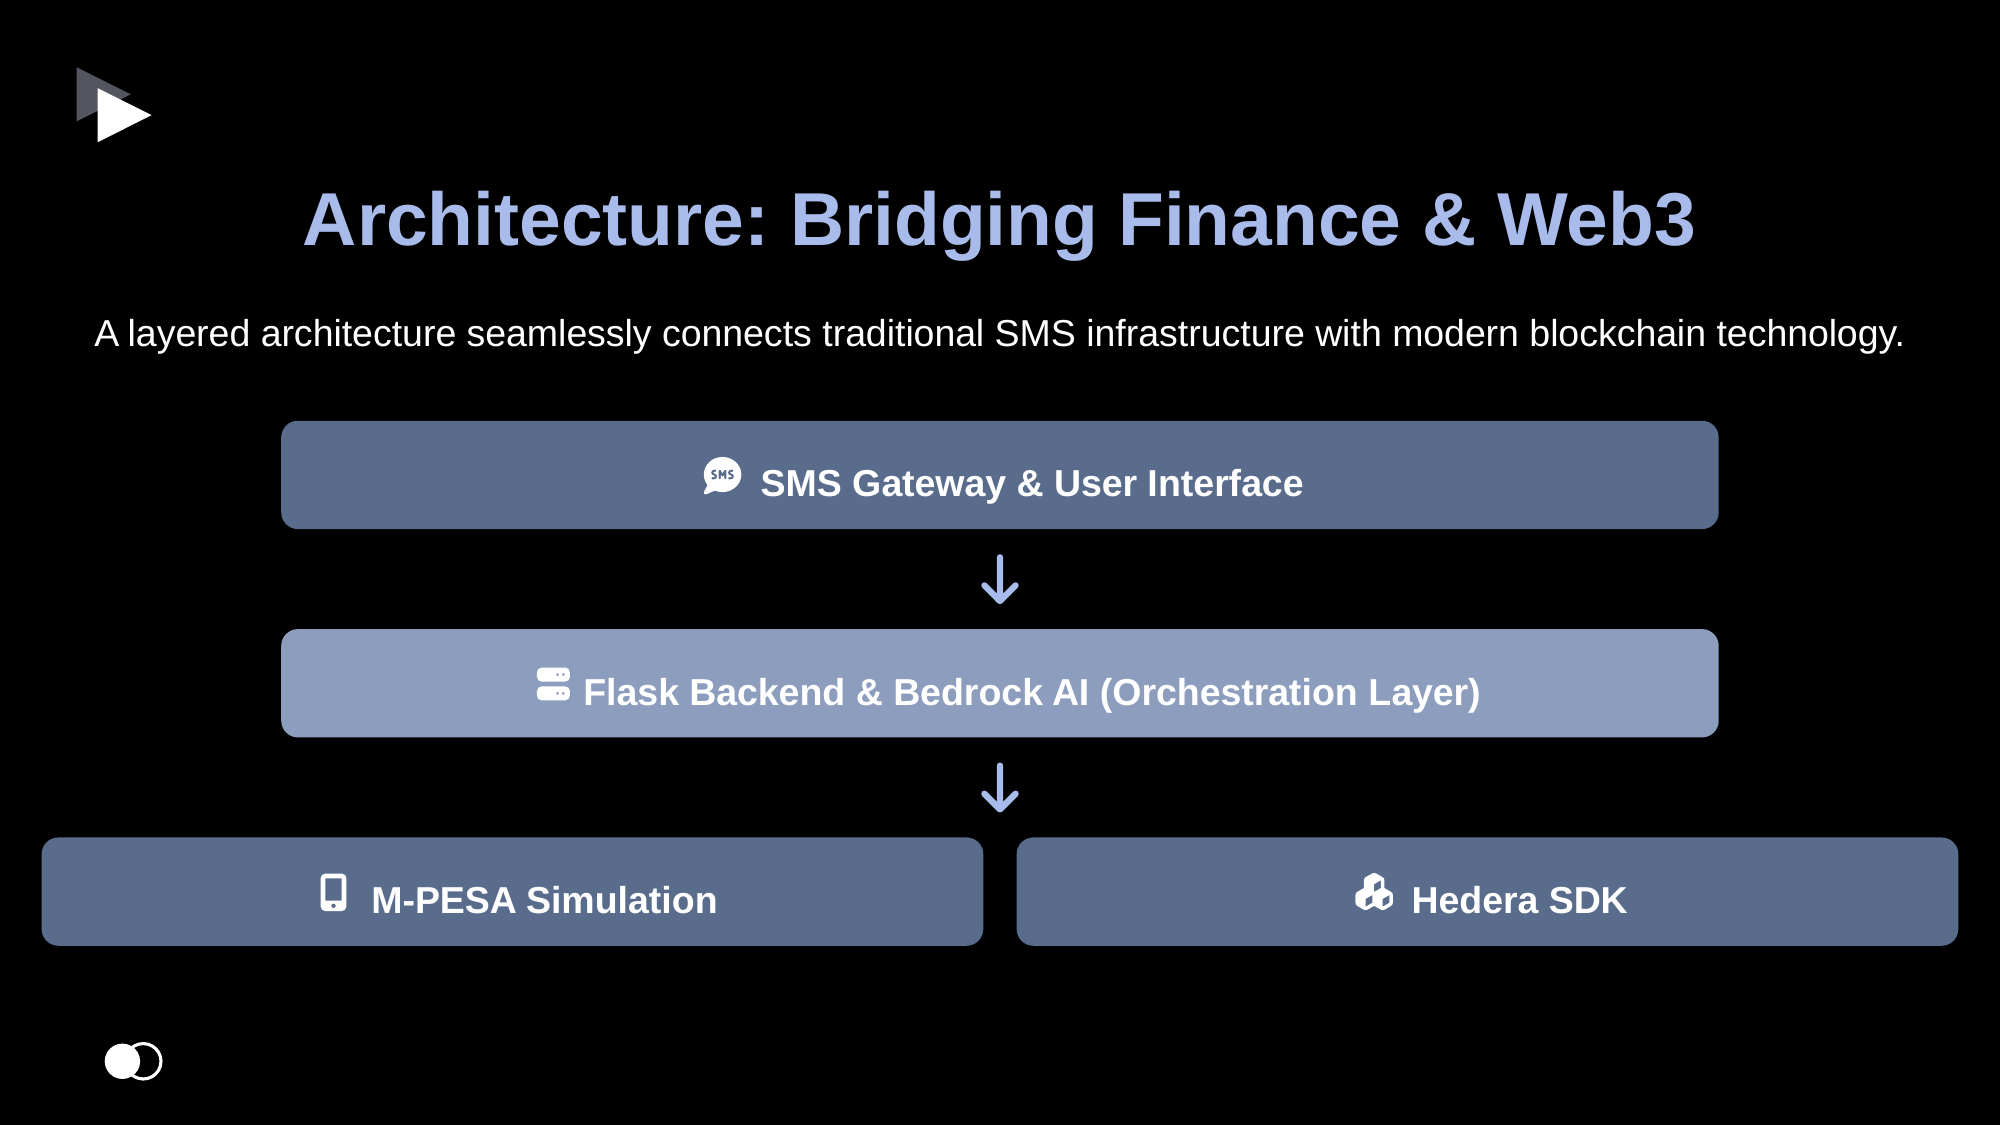

Architecture: Bridging Finance & Web3
A layered architecture seamlessly connects traditional SMS infrastructure with modern blockchain technology.

SMS Gateway & User Interface

Flask Backend & Bedrock AI (Orchestration Layer)

M-PESA Simulation
Hedera SDK